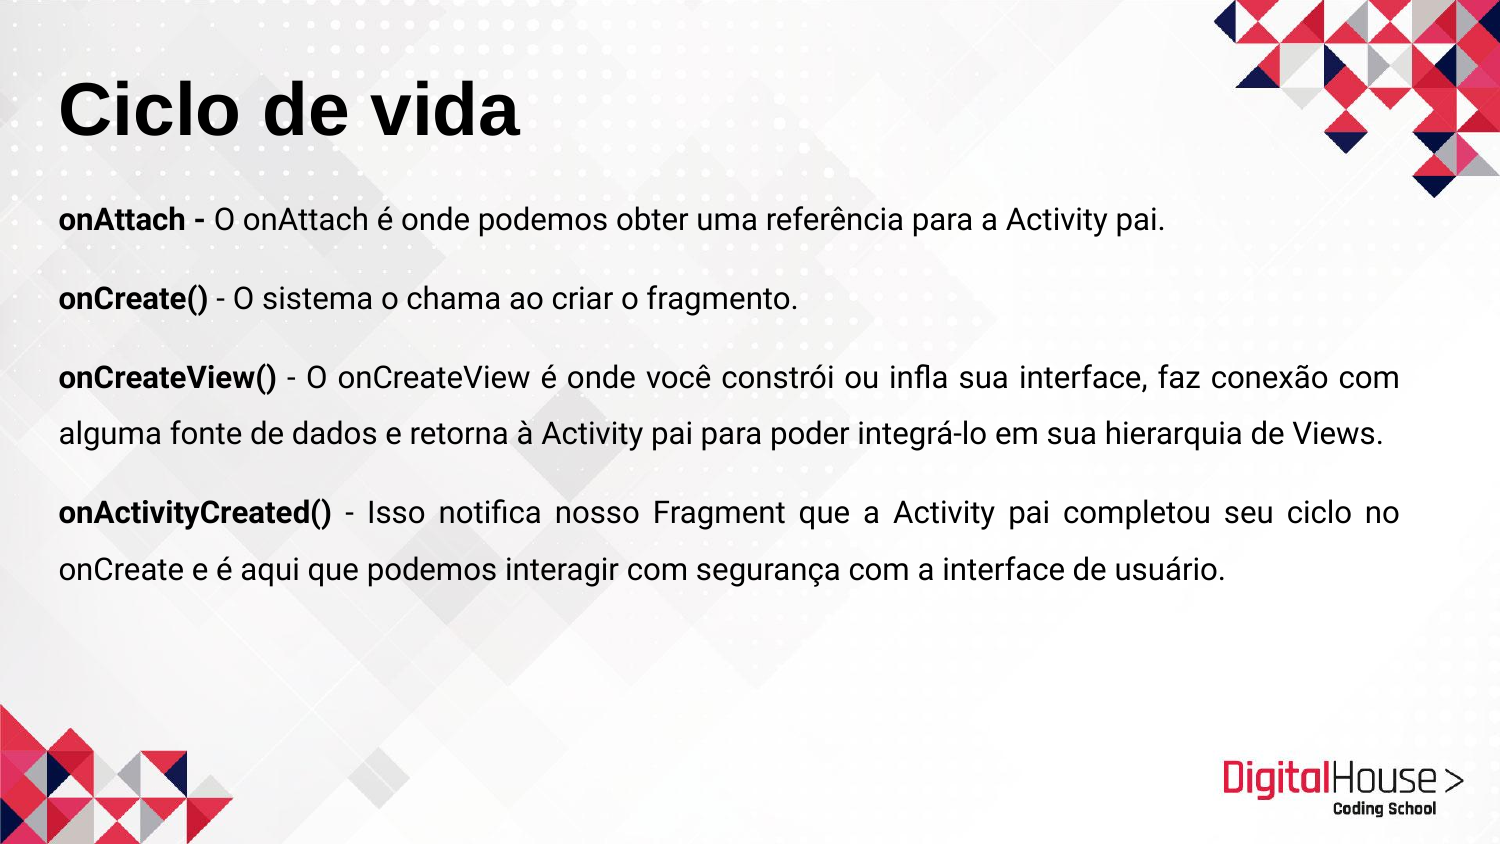

Ciclo de vida
onAttach - O onAttach é onde podemos obter uma referência para a Activity pai.
onCreate() - O sistema o chama ao criar o fragmento.
onCreateView() - O onCreateView é onde você constrói ou infla sua interface, faz conexão com alguma fonte de dados e retorna à Activity pai para poder integrá-lo em sua hierarquia de Views.
onActivityCreated() - Isso notifica nosso Fragment que a Activity pai completou seu ciclo no onCreate e é aqui que podemos interagir com segurança com a interface de usuário.